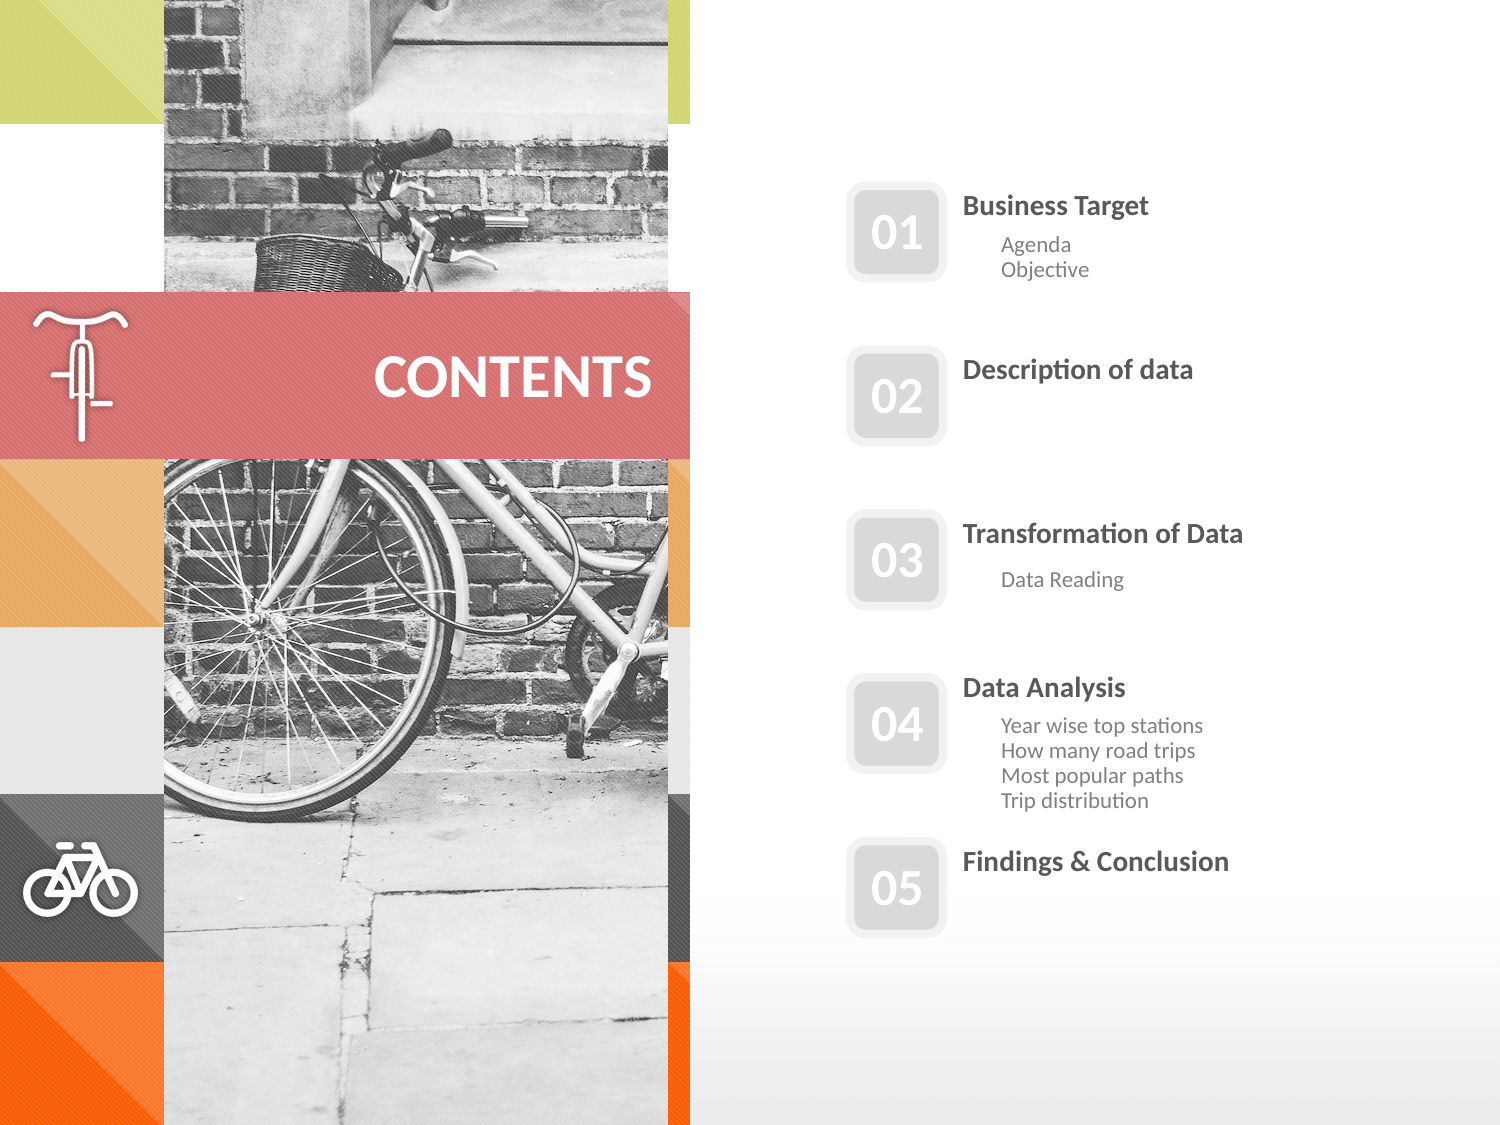

Business Target
Agenda
Objective
01

CONTENTS
Description of data

02

Transformation of Data
Data Reading
03

Data Analysis
Year wise top stations
How many road trips
Most popular paths
Trip distribution
04

Findings & Conclusion

05